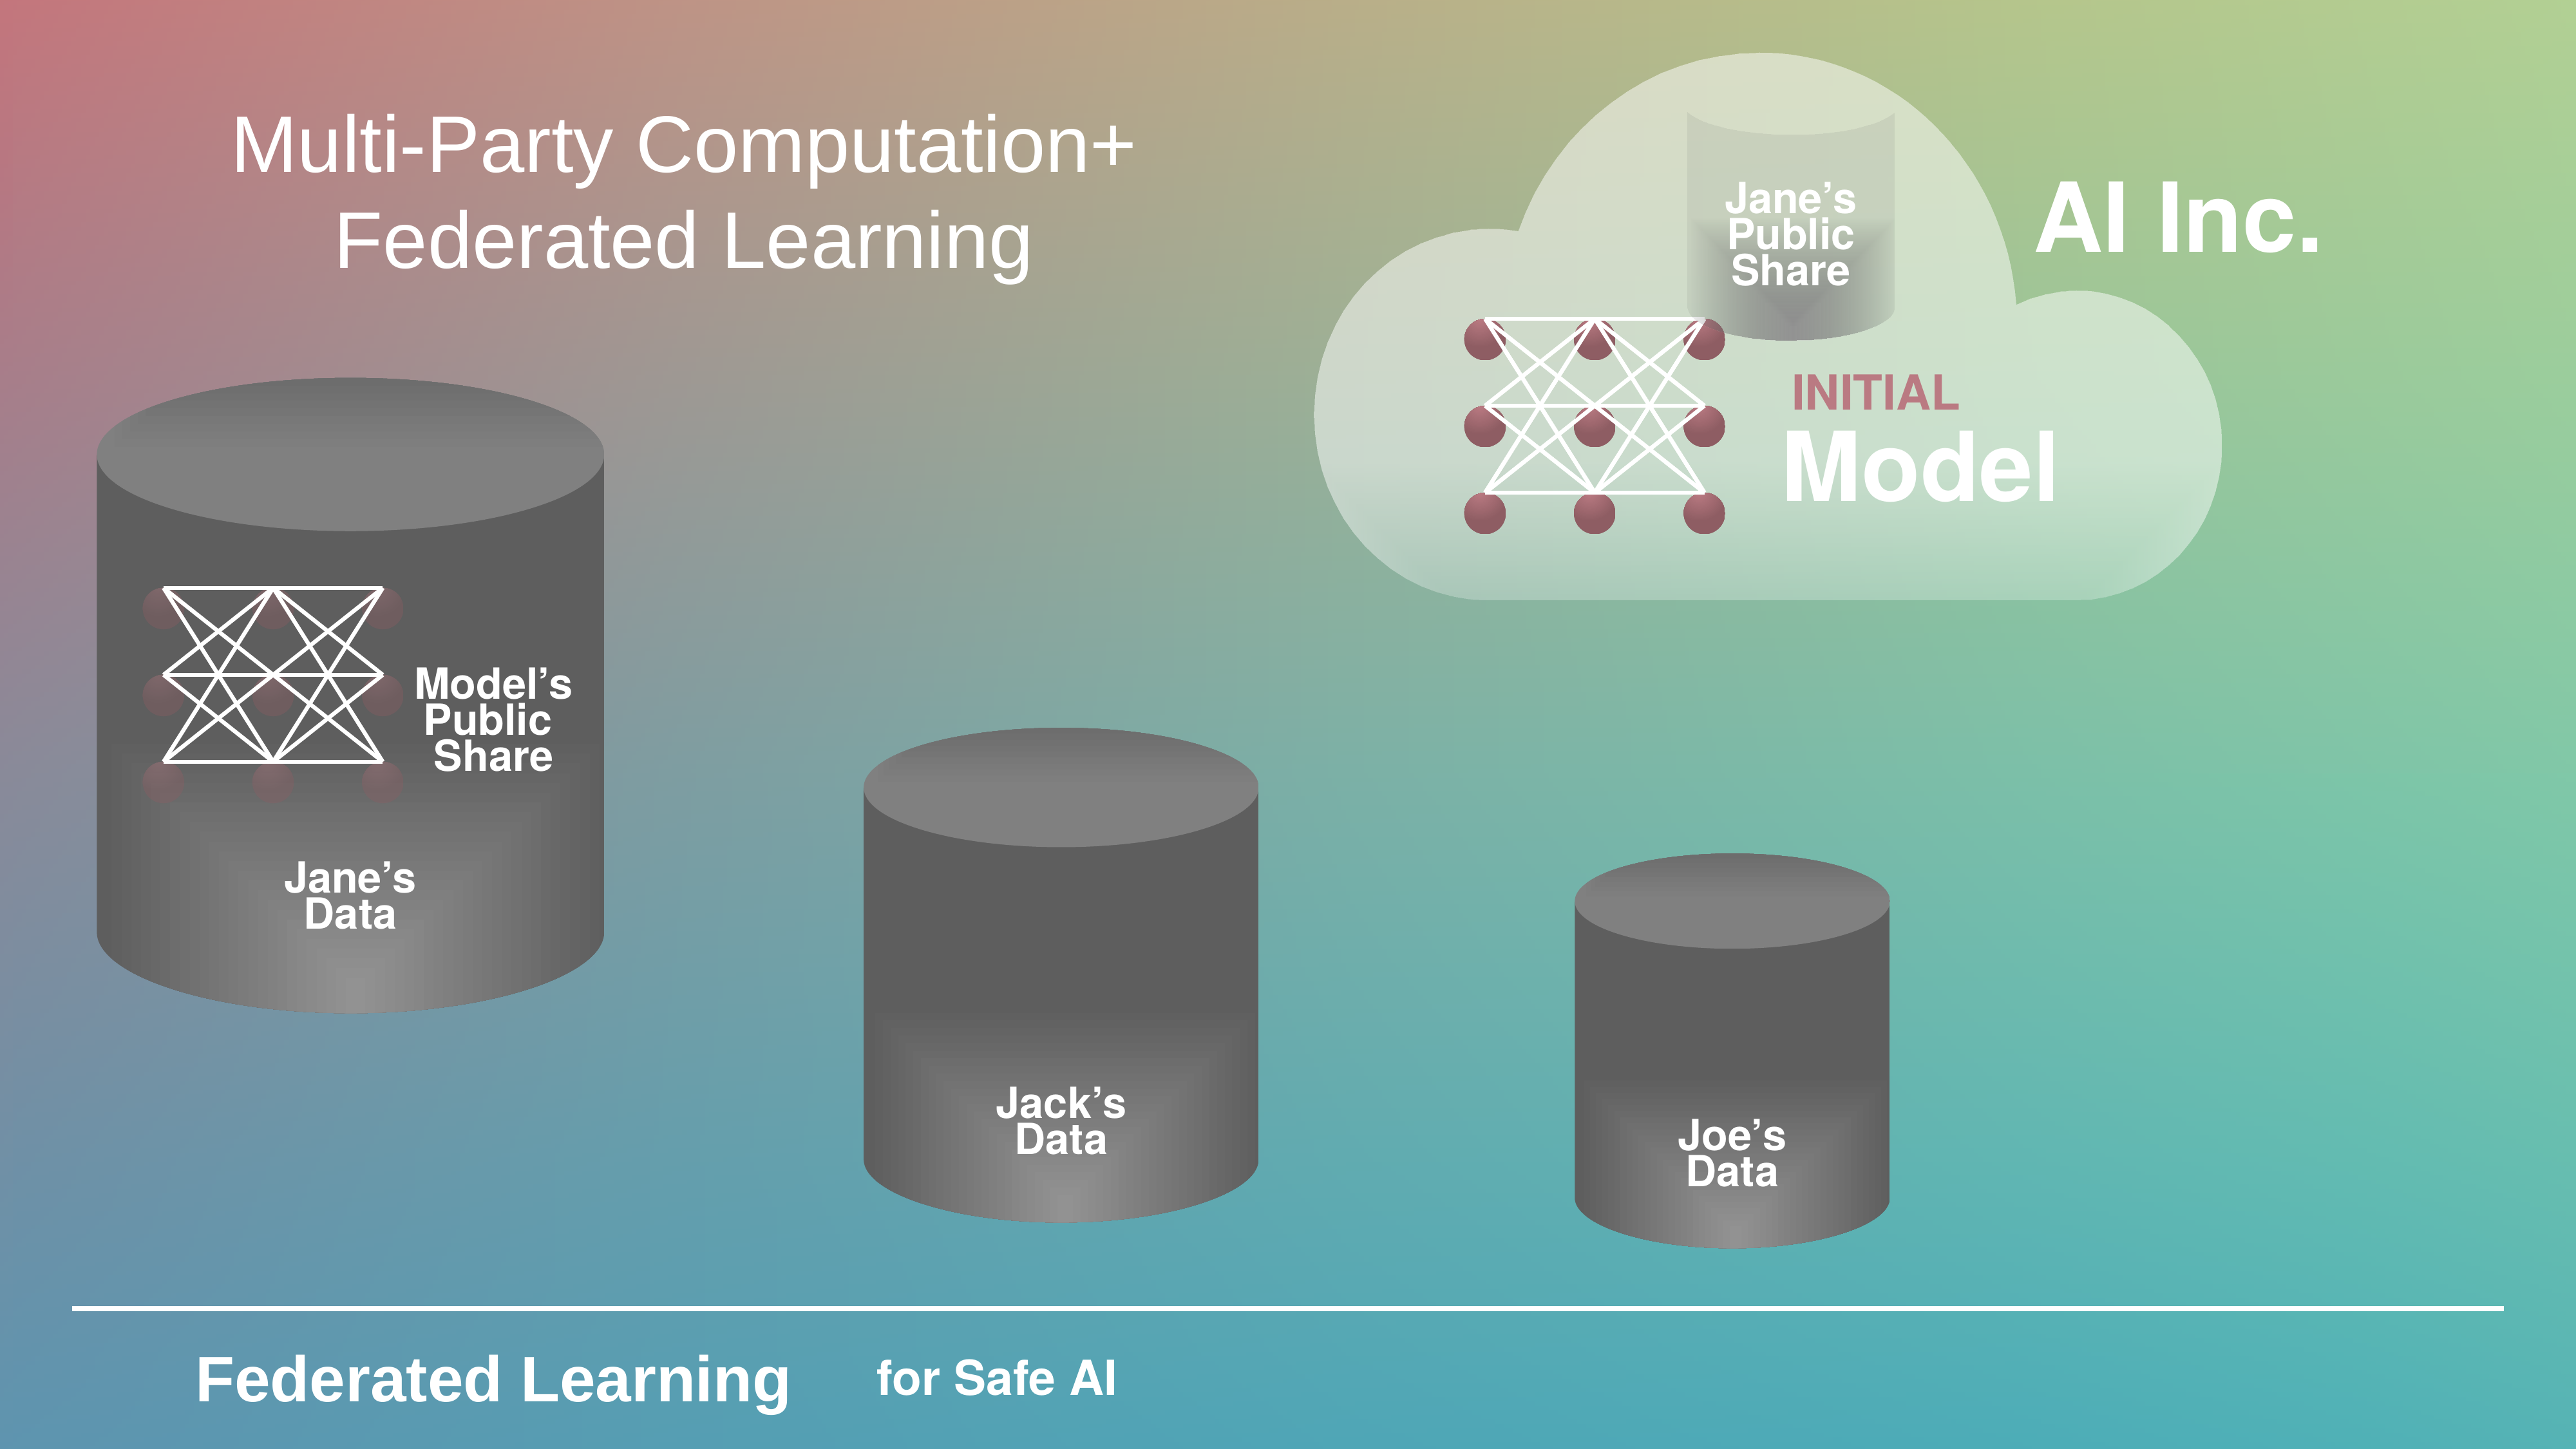

Multi-Party Computation+ Federated Learning

AI Inc.
Jane’s Public Share

Initial

Model

Model’s
Public
Share

Jane’s Data

Jack’s Data
Joe’s Data

Federated Learning
for Safe AI